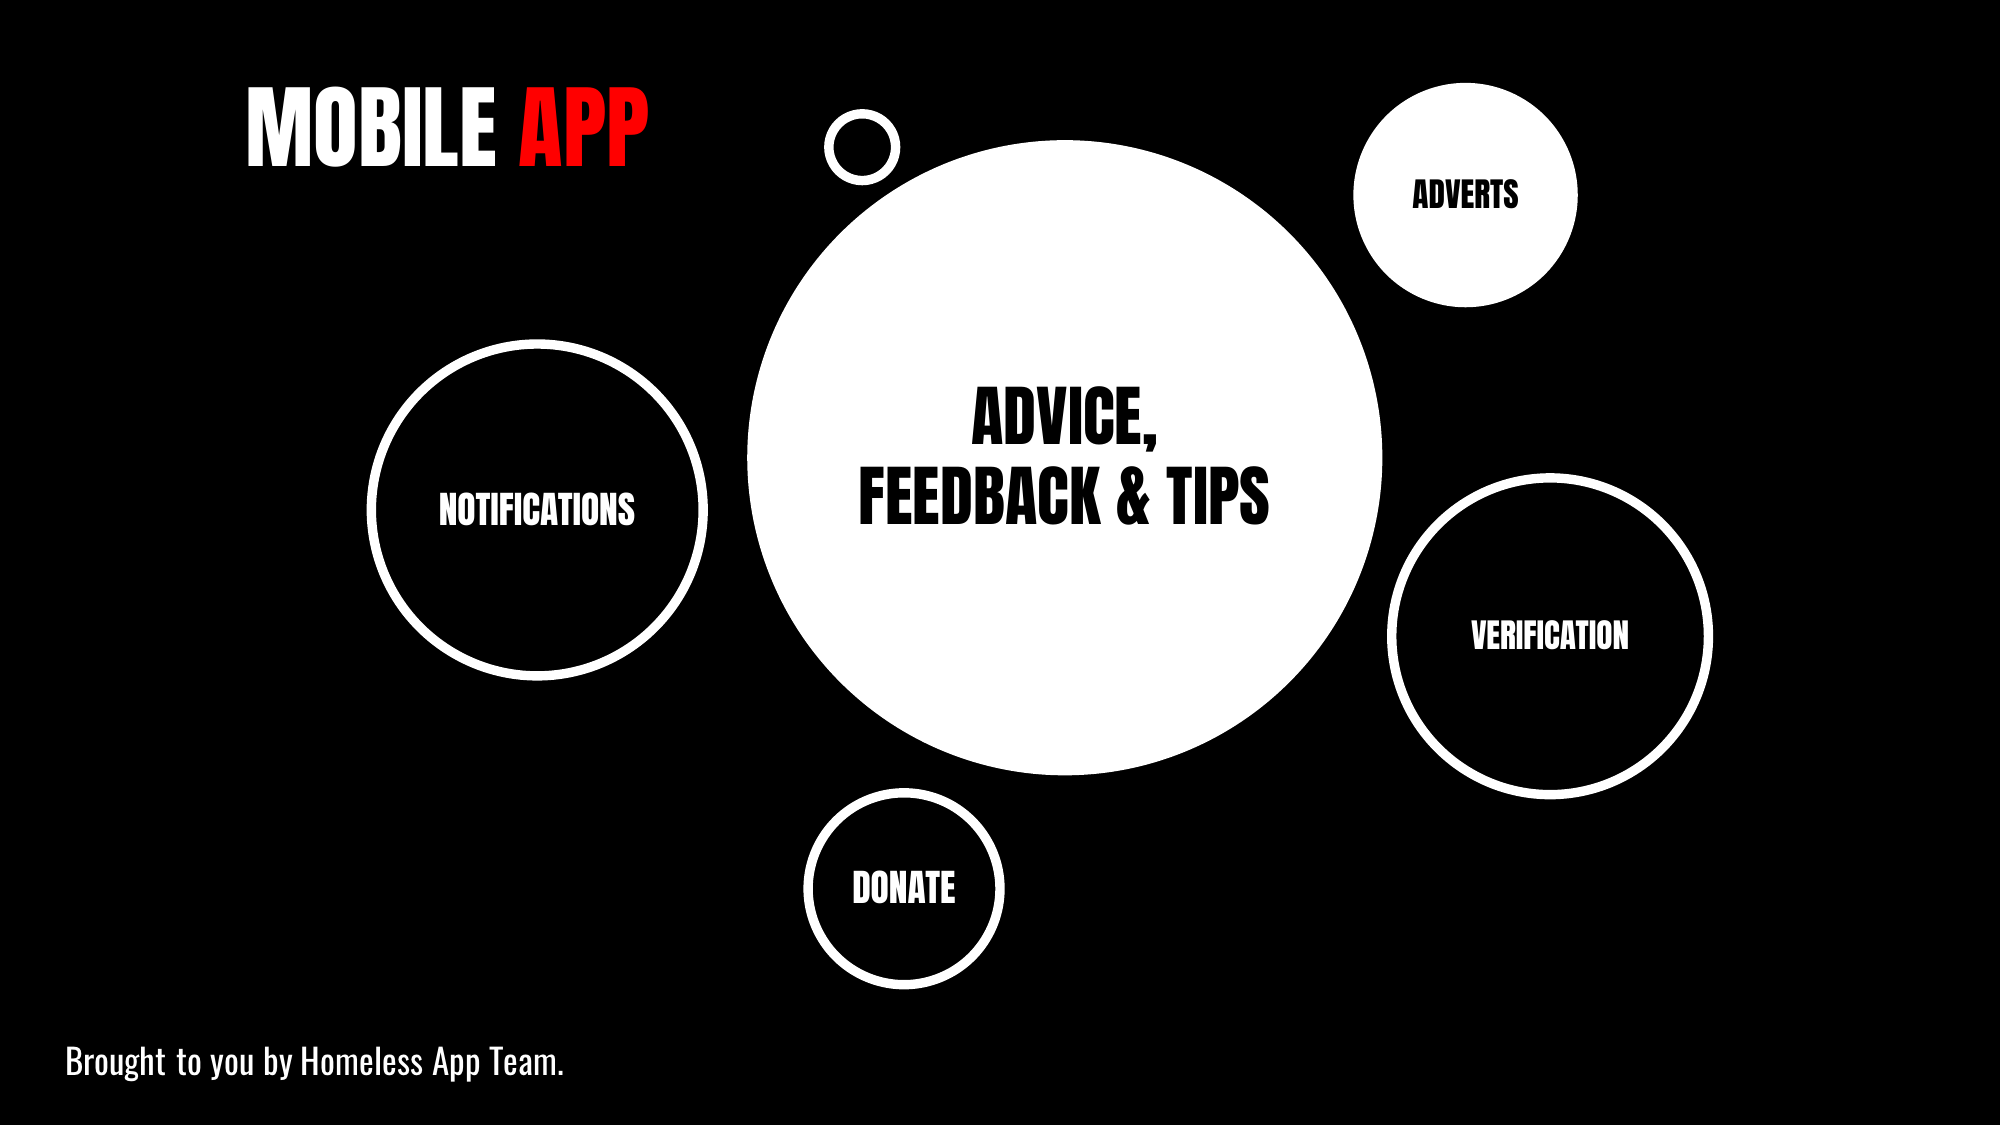

MOBILE APP
ADVERTS

ADVICE, FEEDBACK & TIPS
NOTIFICATIONS
VERIFICATION
DONATE